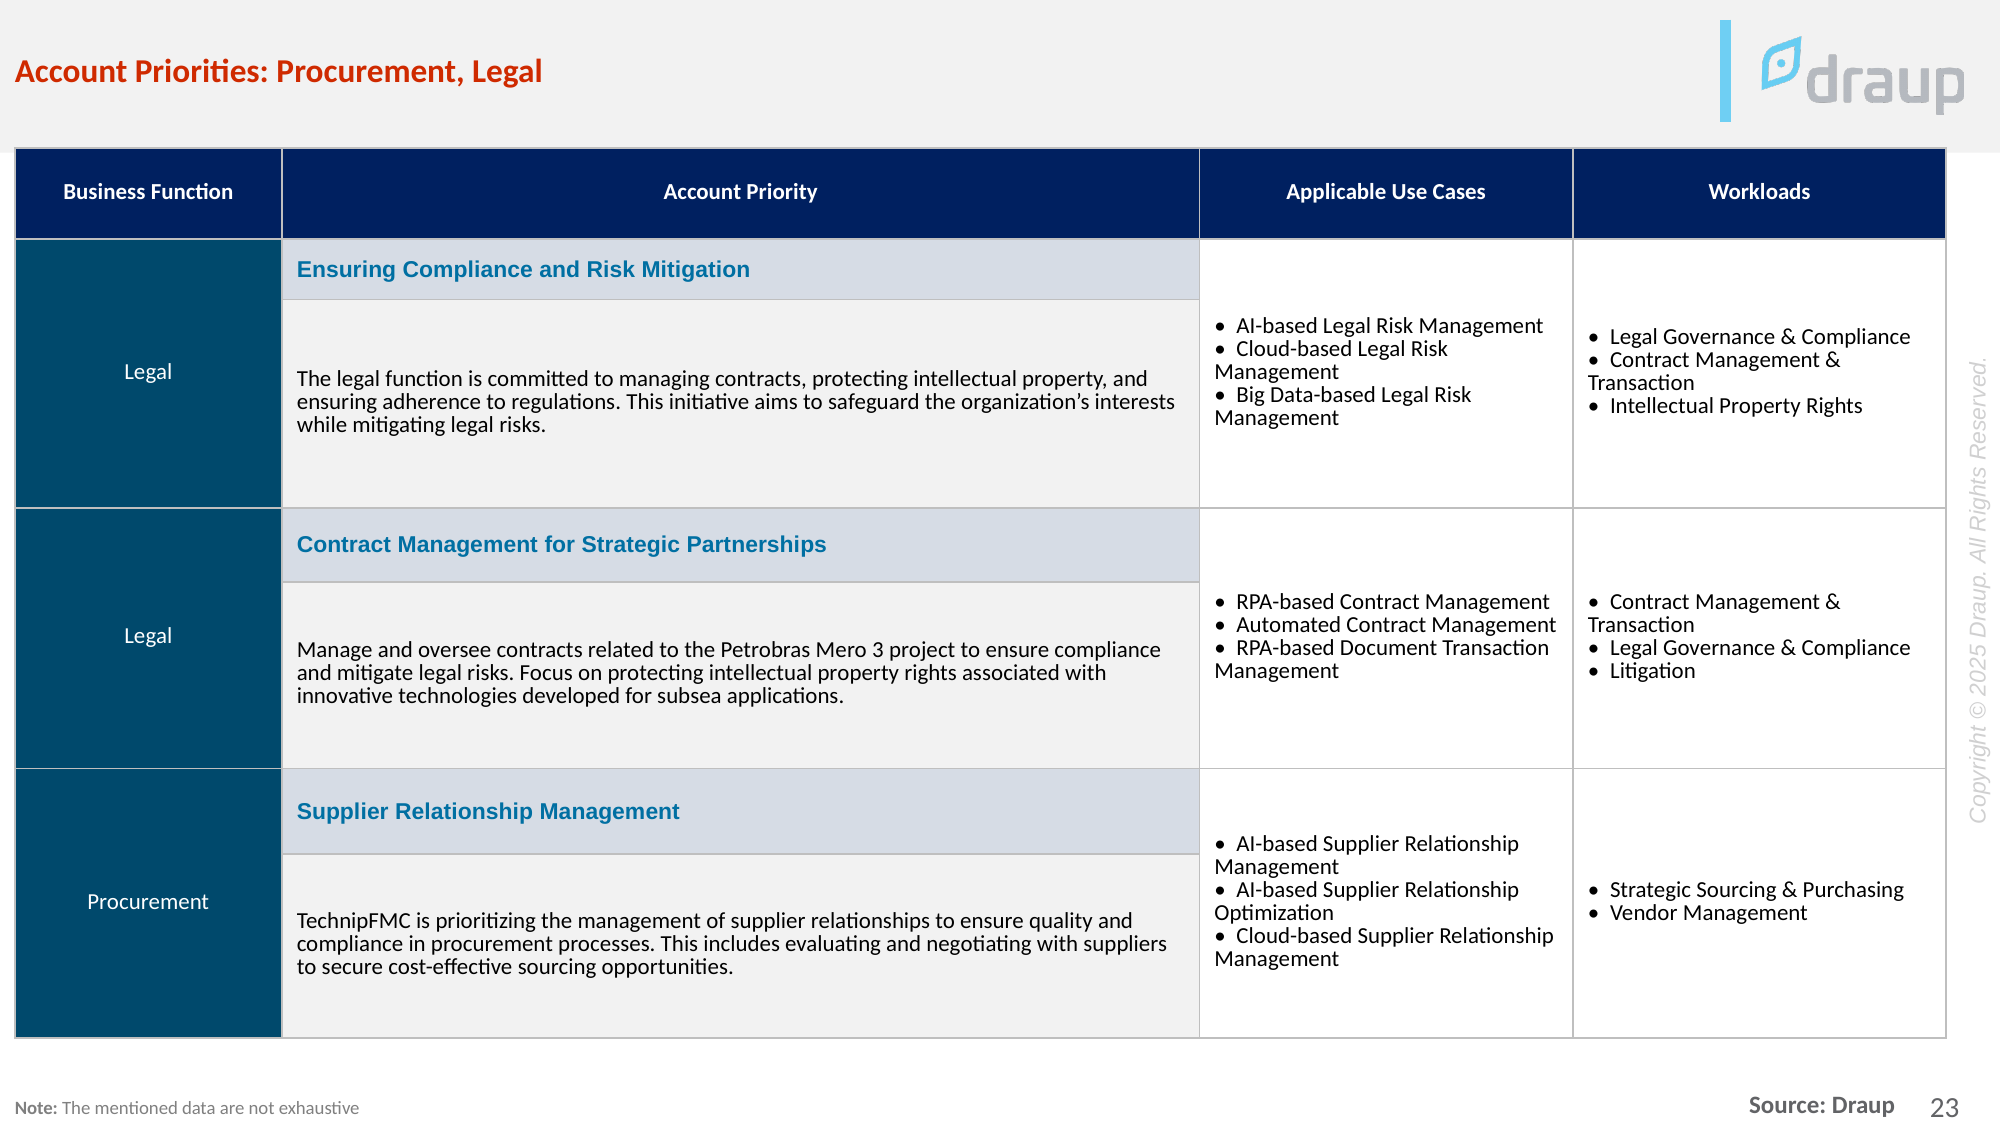

Account Priorities: Procurement, Legal
| Business Function | Account Priority | Applicable Use Cases | Workloads |
| --- | --- | --- | --- |
| Legal | Ensuring Compliance and Risk Mitigation | • AI-based Legal Risk Management • Cloud-based Legal Risk Management • Big Data-based Legal Risk Management | • Legal Governance & Compliance • Contract Management & Transaction • Intellectual Property Rights |
|  | The legal function is committed to managing contracts, protecting intellectual property, and ensuring adherence to regulations. This initiative aims to safeguard the organization’s interests while mitigating legal risks. |  |  |
| Legal | Contract Management for Strategic Partnerships | • RPA-based Contract Management • Automated Contract Management • RPA-based Document Transaction Management | • Contract Management & Transaction • Legal Governance & Compliance • Litigation |
|  | Manage and oversee contracts related to the Petrobras Mero 3 project to ensure compliance and mitigate legal risks. Focus on protecting intellectual property rights associated with innovative technologies developed for subsea applications. |  |  |
| Procurement | Supplier Relationship Management | • AI-based Supplier Relationship Management • AI-based Supplier Relationship Optimization • Cloud-based Supplier Relationship Management | • Strategic Sourcing & Purchasing • Vendor Management |
|  | TechnipFMC is prioritizing the management of supplier relationships to ensure quality and compliance in procurement processes. This includes evaluating and negotiating with suppliers to secure cost-effective sourcing opportunities. |  |  |
Note: The mentioned data are not exhaustive